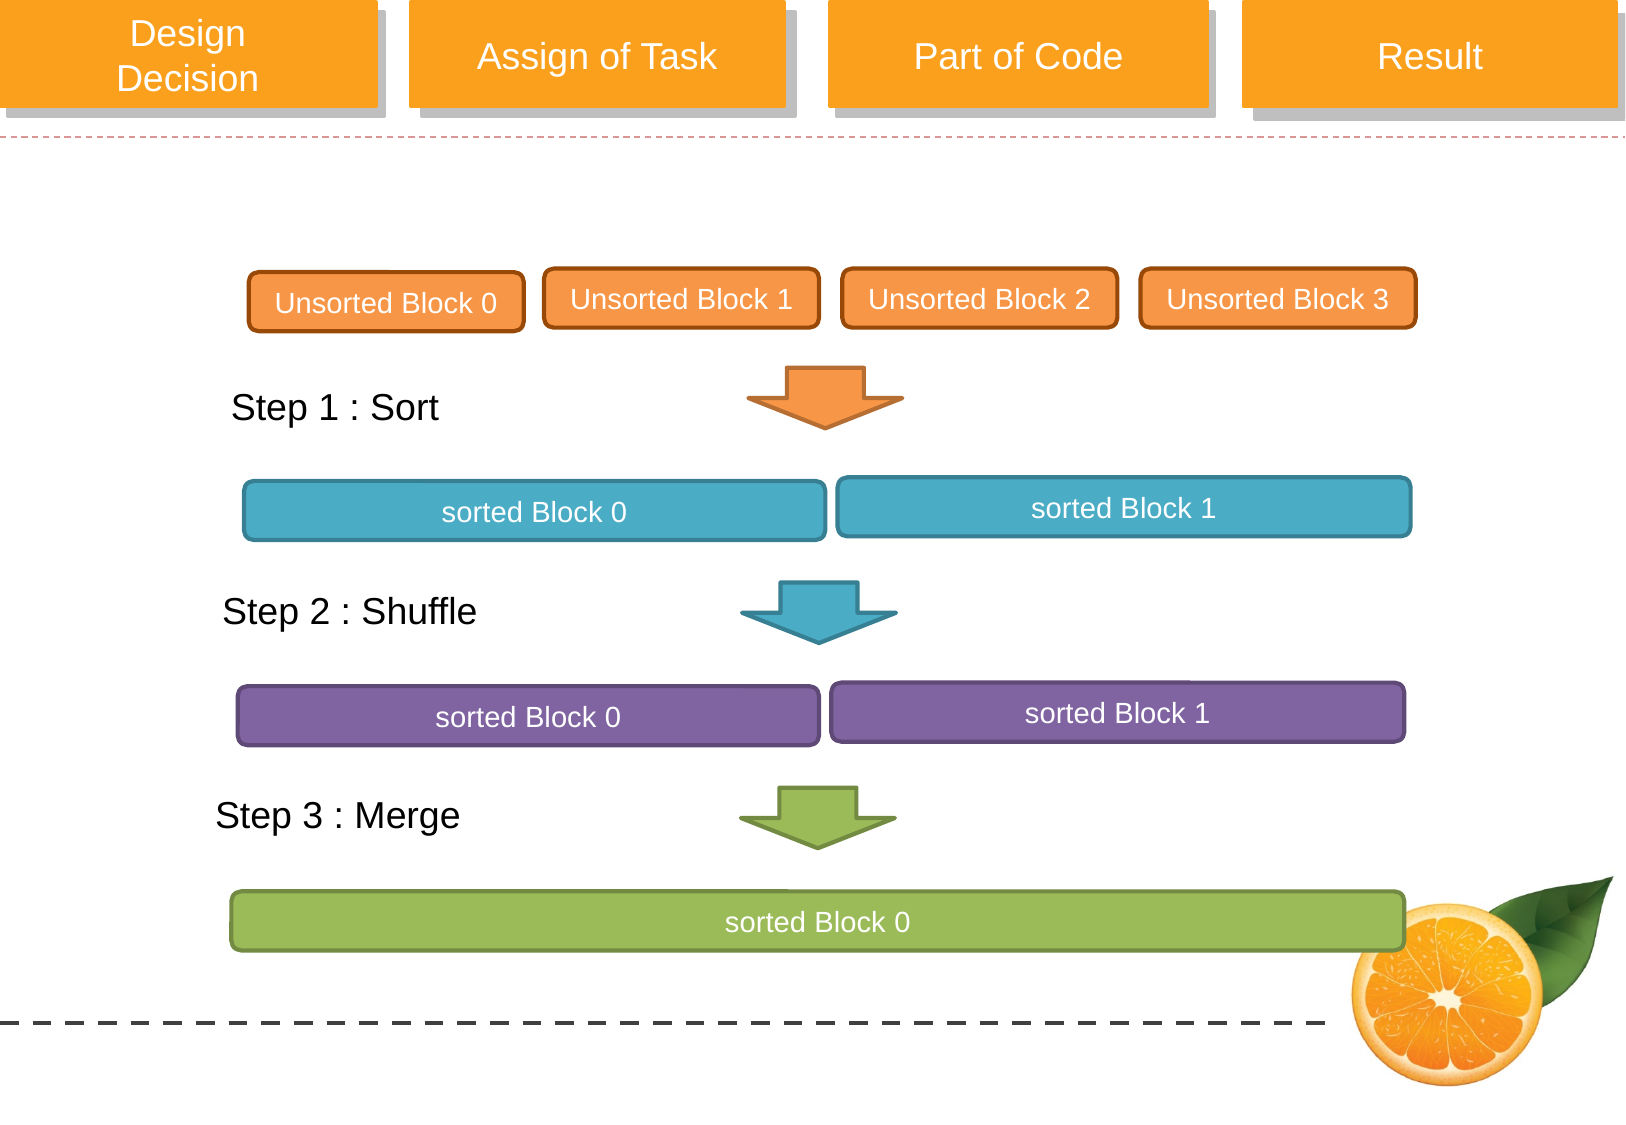

Unsorted Block 1
Unsorted Block 2
Unsorted Block 3
Unsorted Block 0

Step 1 : Sort
sorted Block 1
sorted Block 0
Step 2 : Shuffle

sorted Block 1
sorted Block 0
Step 3 : Merge

sorted Block 0